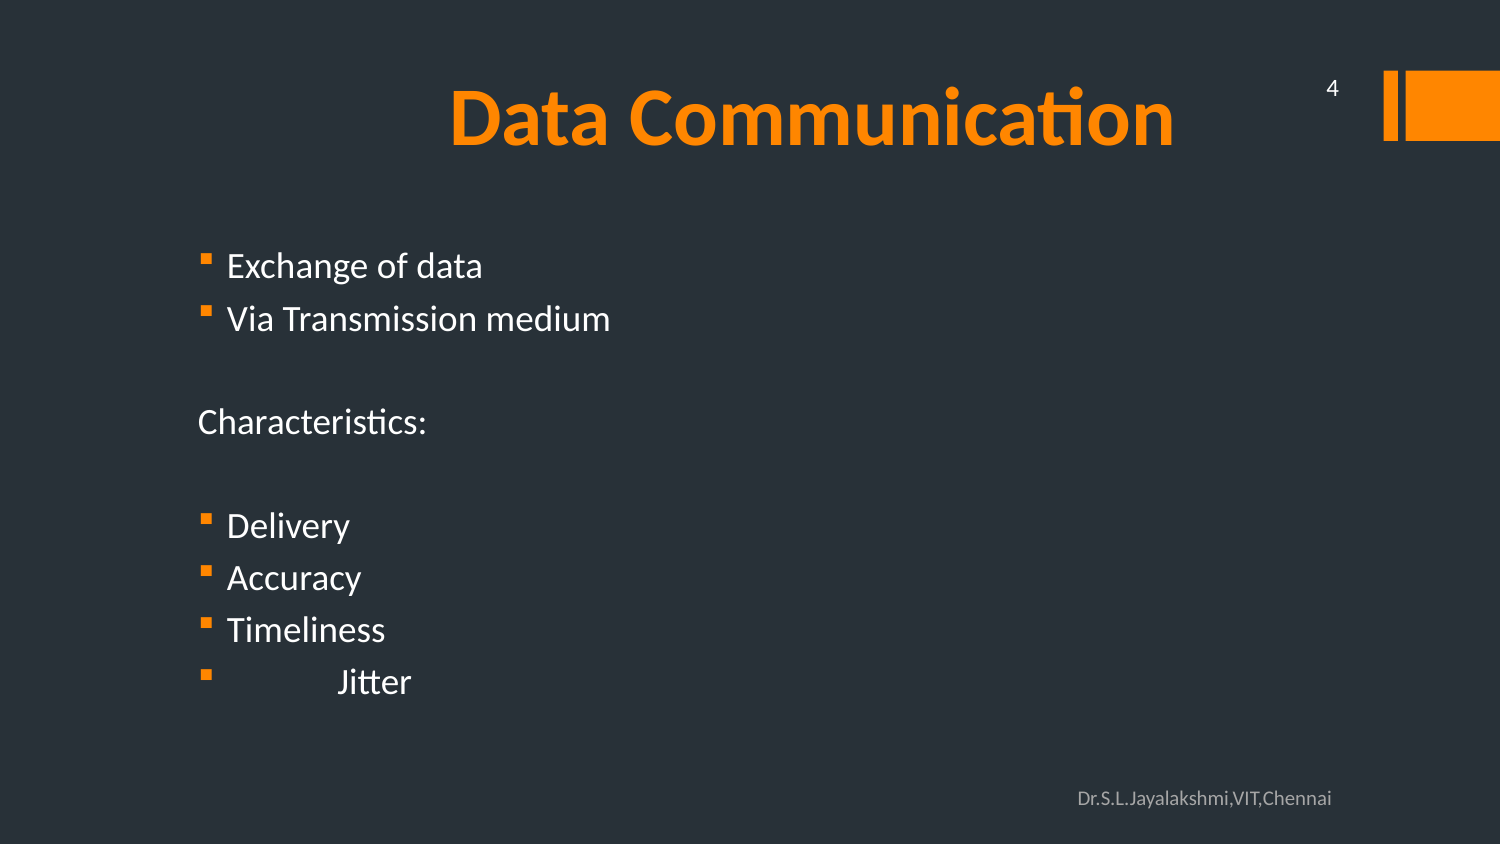

# Data Communication
4
Exchange of data
Via Transmission medium

Characteristics:

	Delivery
	Accuracy
	Timeliness
             Jitter
Dr.S.L.Jayalakshmi,VIT,Chennai